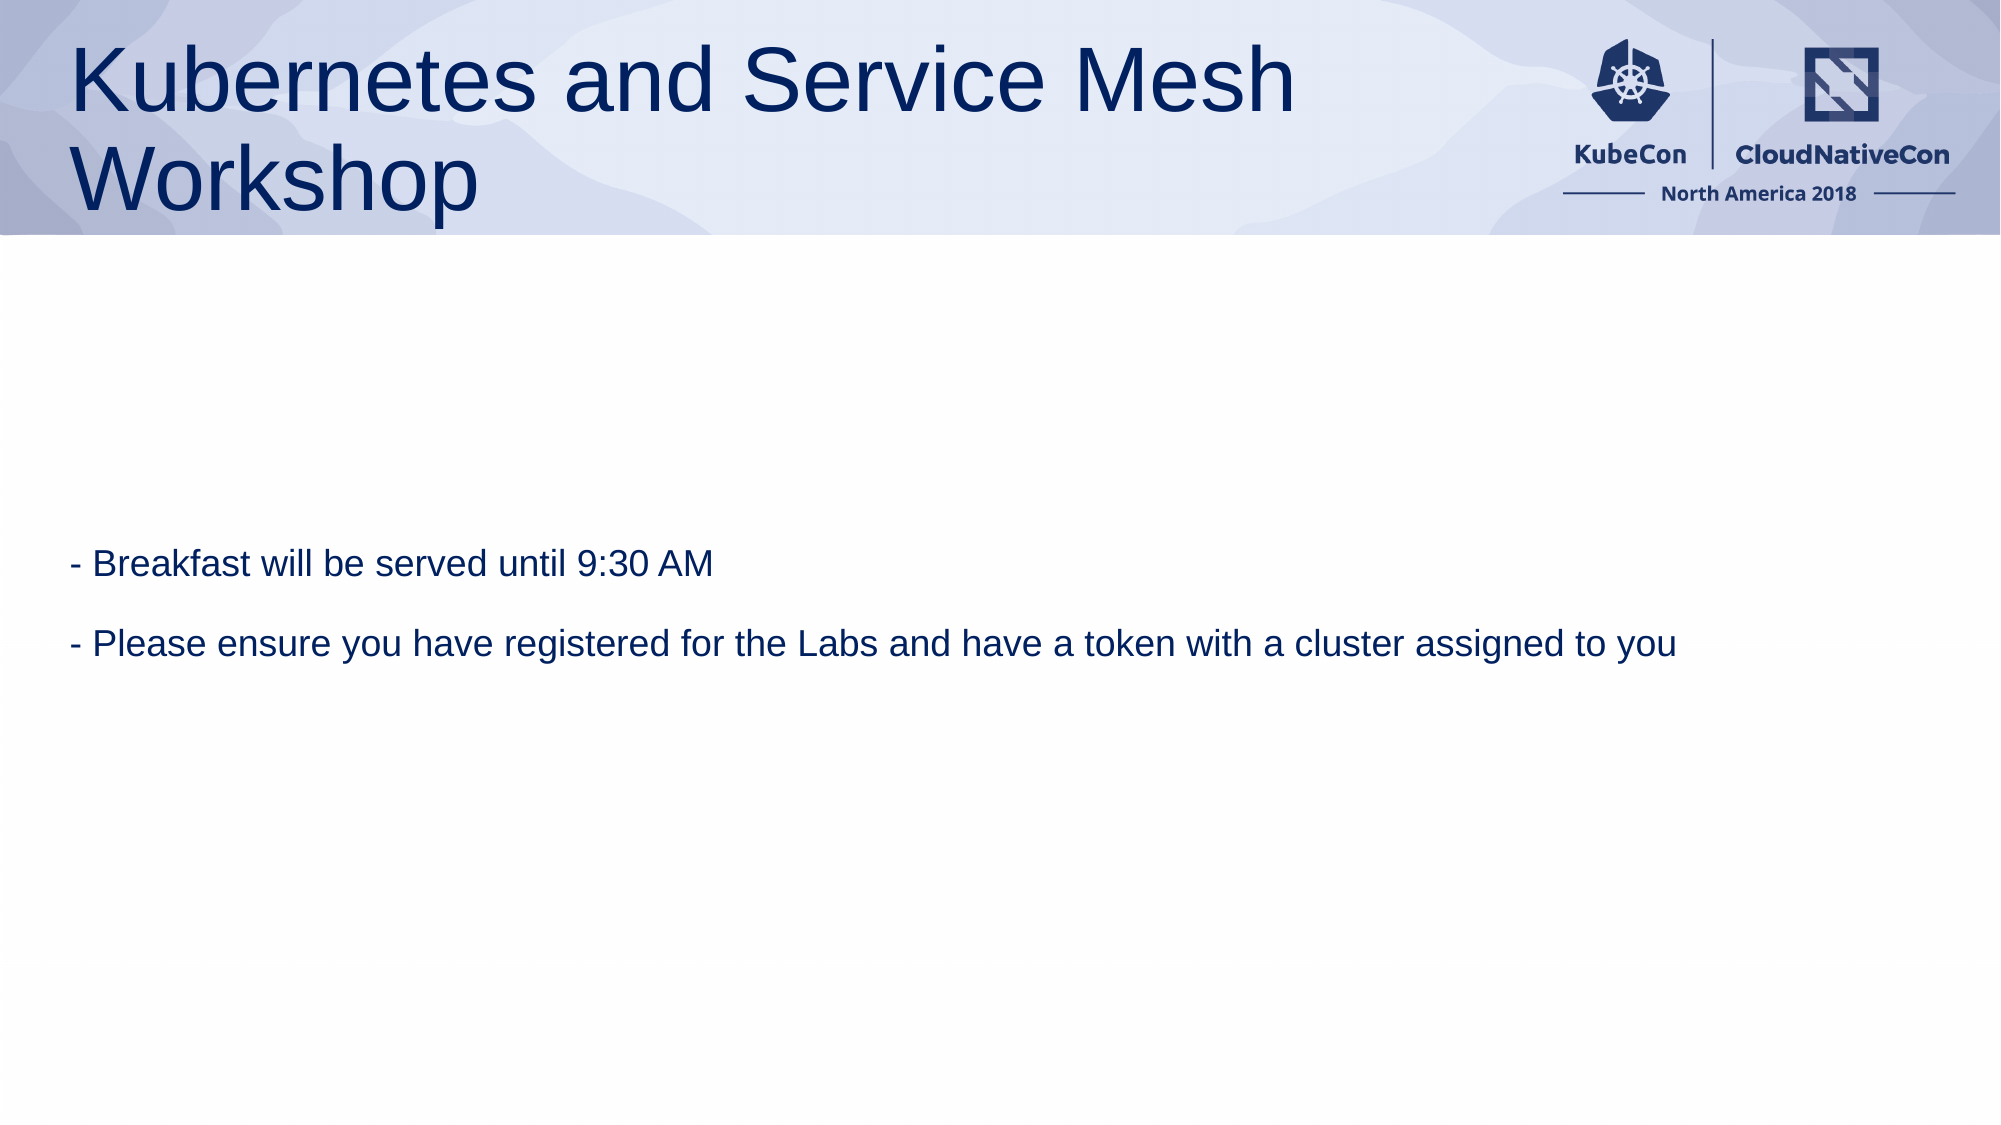

Kubernetes and Service Mesh Workshop
# - Breakfast will be served until 9:30 AM - Please ensure you have registered for the Labs and have a token with a cluster assigned to you